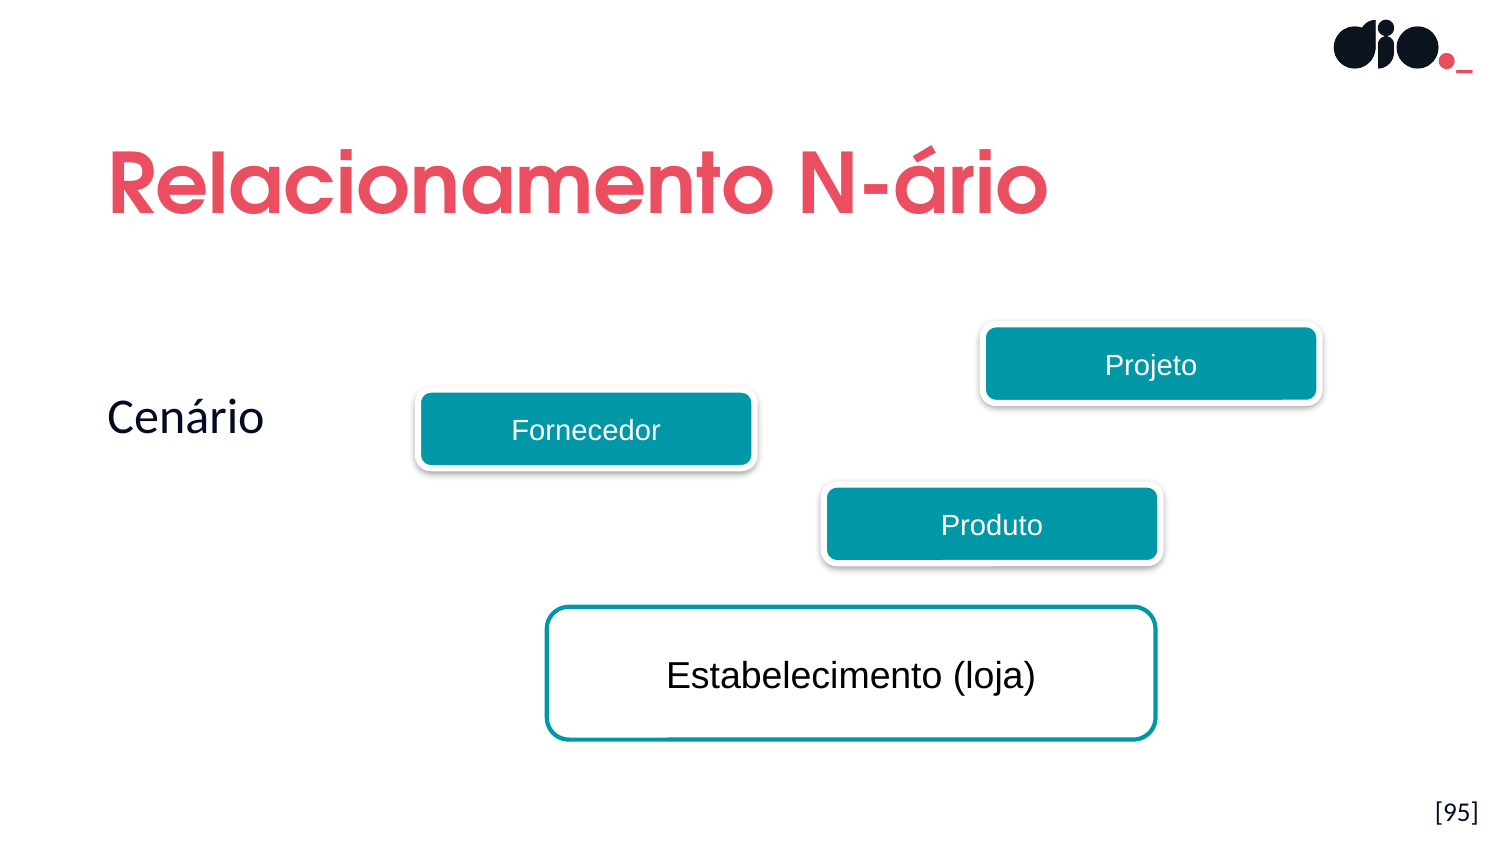

Relacionamento N-ário
Cenário

Projeto
Fornecedor
Produto
Estabelecimento (loja)
[95]